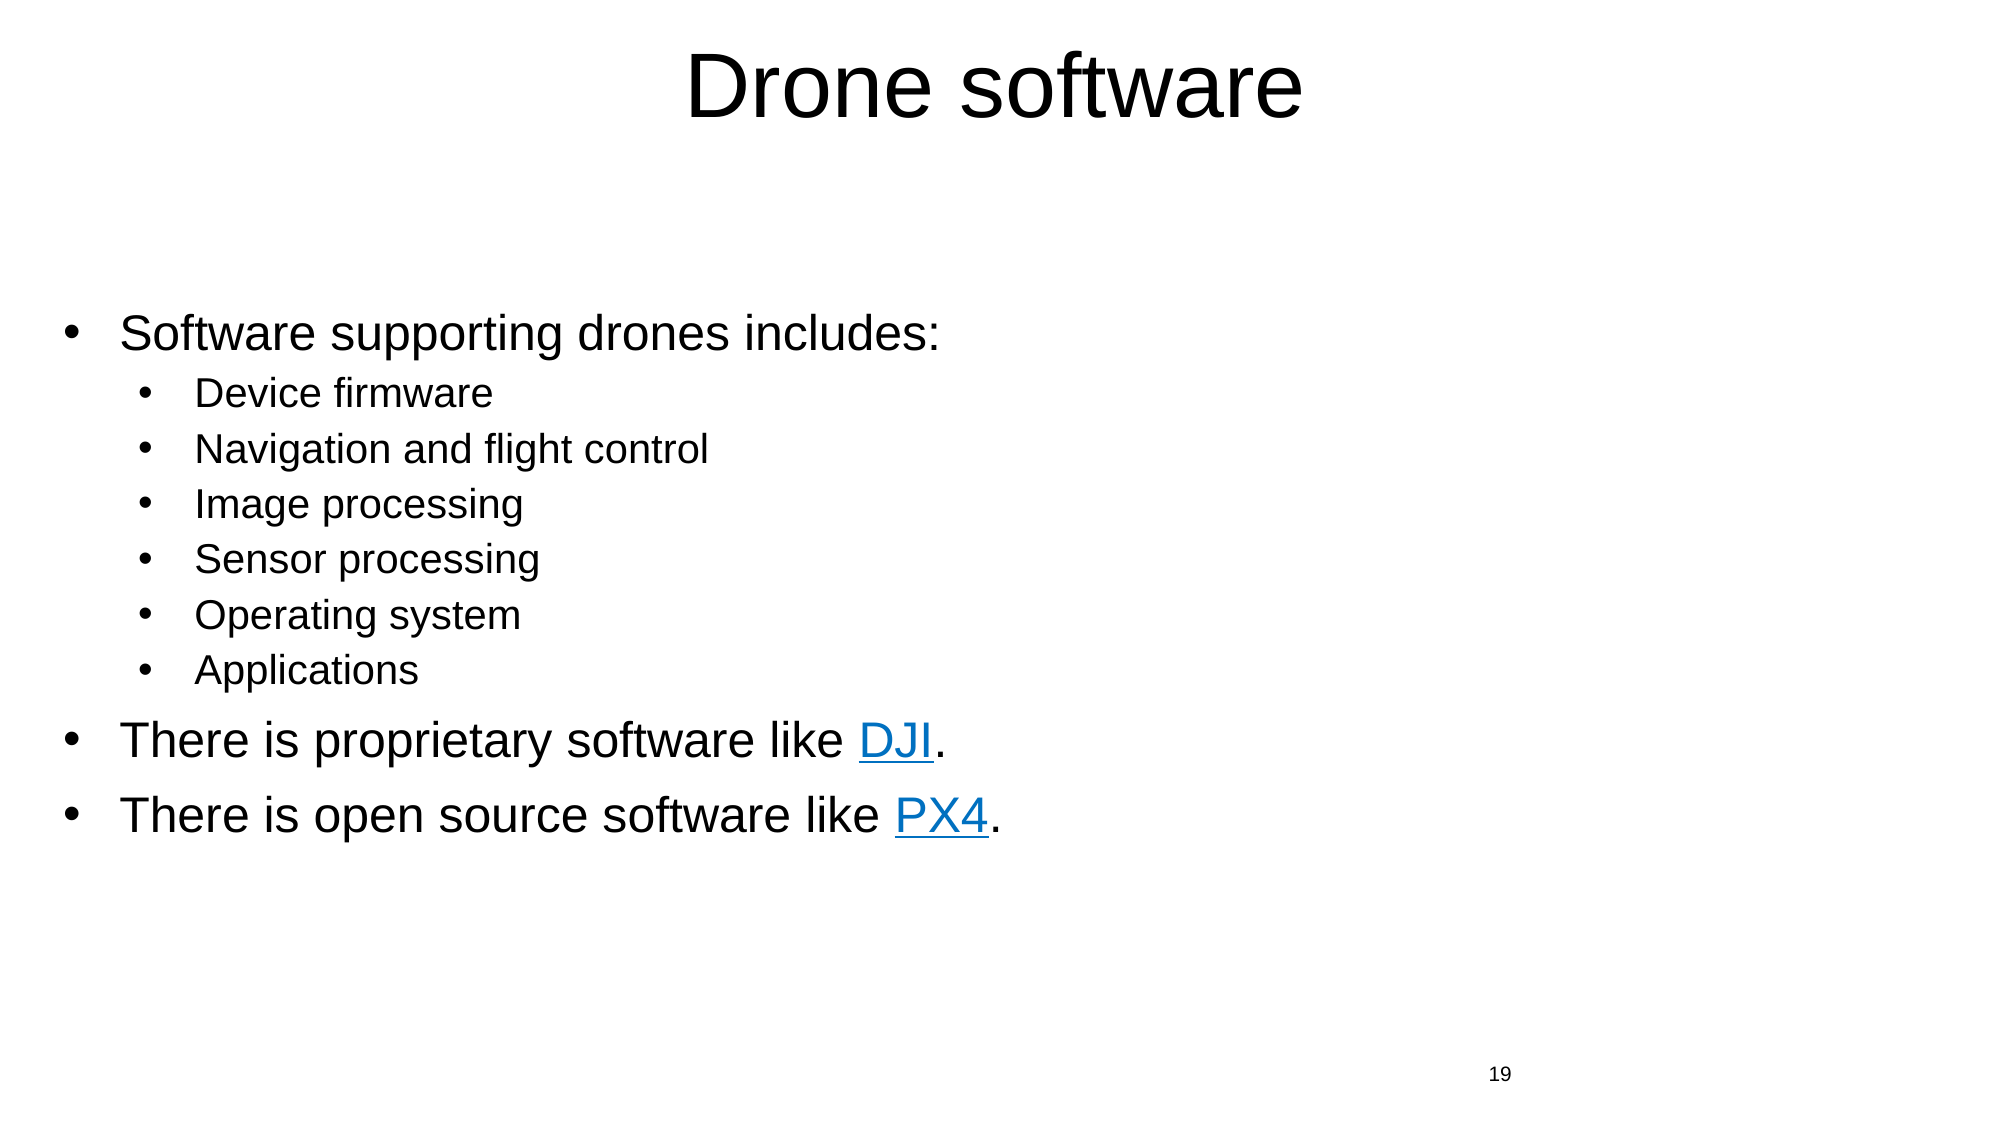

# Drone software
Software supporting drones includes:
Device firmware
Navigation and flight control
Image processing
Sensor processing
Operating system
Applications
There is proprietary software like DJI.
There is open source software like PX4.

19